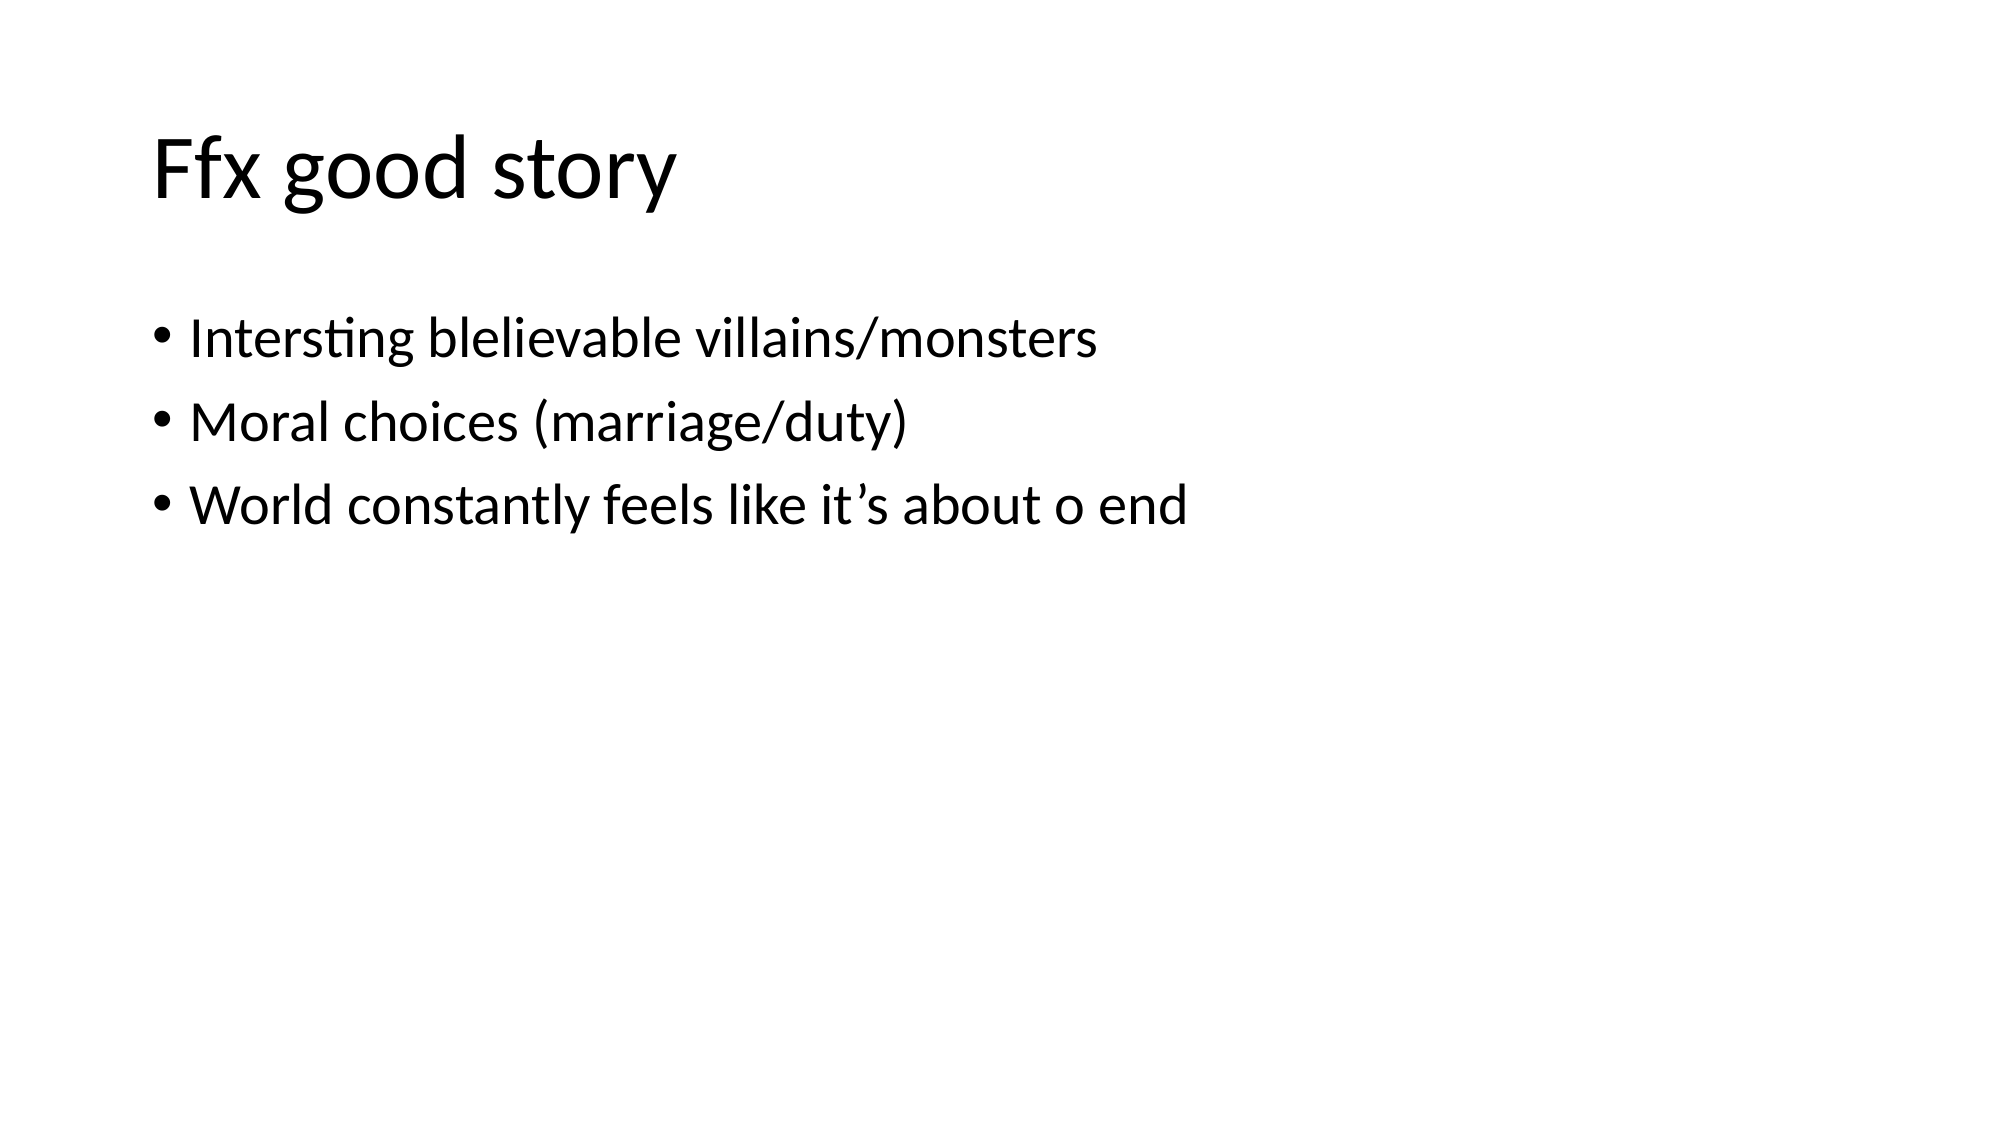

# Ffx good story
Intersting blelievable villains/monsters
Moral choices (marriage/duty)
World constantly feels like it’s about o end